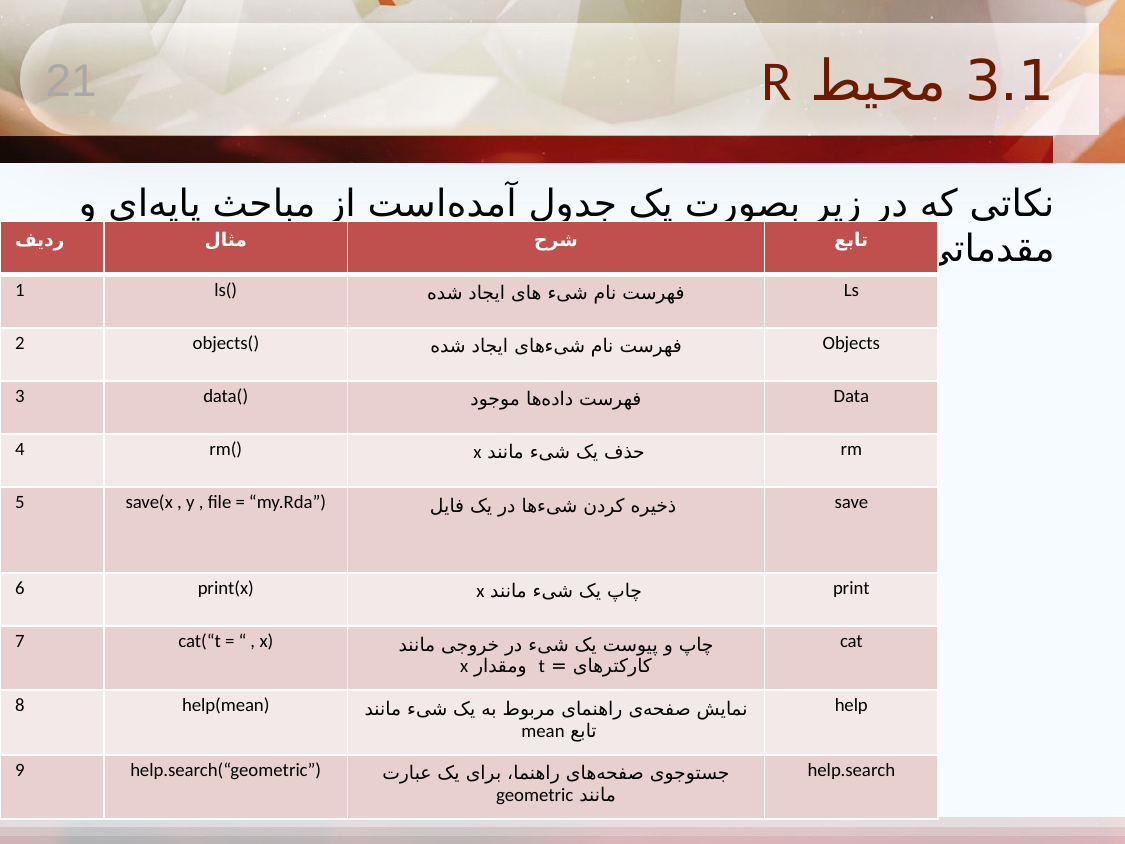

# 3.1 محیط R
21
نکاتی که در زیر بصورت یک جدول آمده‌است از مباحث پایه‌ای و مقدماتی R می‌باشند.

| ردیف | مثال | شرح | تابع |
| --- | --- | --- | --- |
| 1 | ls() | فهرست نام شیء ‌های ایجاد شده | Ls |
| 2 | objects() | فهرست نام شیء‌های ایجاد شده | Objects |
| 3 | data() | فهرست داده‌ها موجود | Data |
| 4 | rm() | حذف یک شیء مانند x | rm |
| 5 | save(x , y , file = “my.Rda”) | ذخیره کردن شیءها در یک فایل | save |
| 6 | print(x) | چاپ یک شیء مانند x | print |
| 7 | cat(“t = “ , x) | چاپ و پیوست یک شیء در خروجی مانند کارکترهای = t ومقدار x | cat |
| 8 | help(mean) | نمایش صفحه‌ی راهنمای مربوط به یک شیء مانند تابع mean | help |
| 9 | help.search(“geometric”) | جستوجوی صفحه‌های راهنما، برای یک عبارت مانند geometric | help.search |